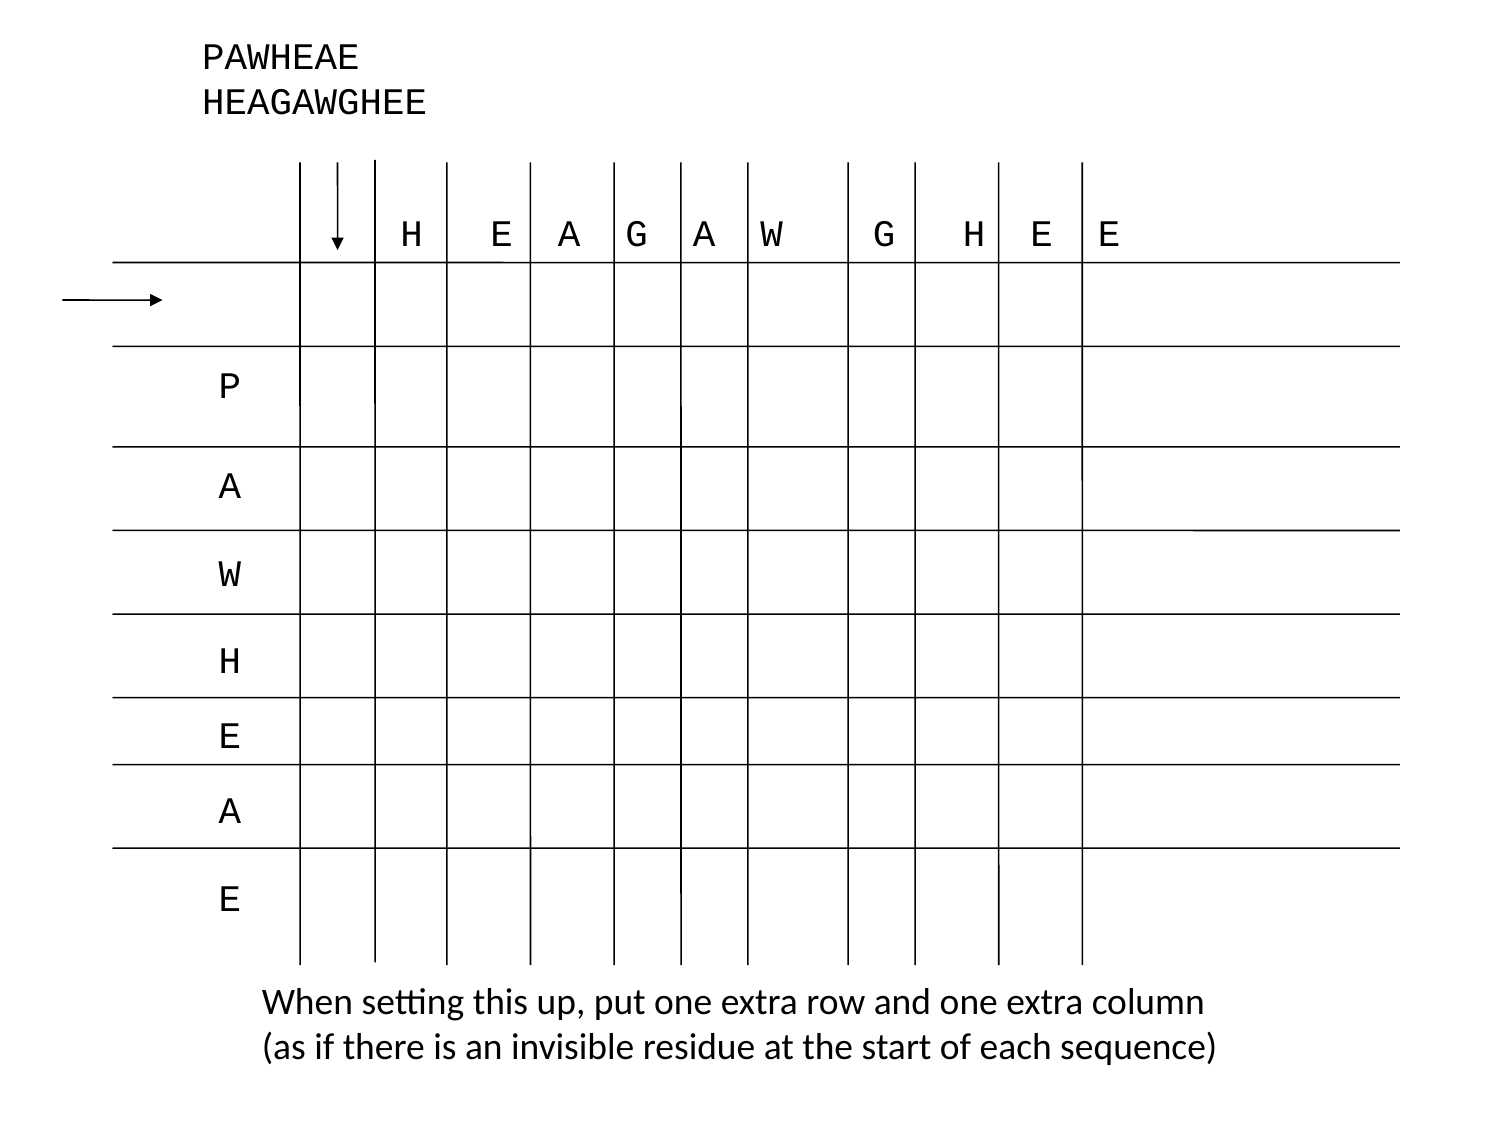

PAWHEAE
HEAGAWGHEE

H   E  A  G  A  W    G   H  E  E

P

A

W

H

E

A

E
When setting this up, put one extra row and one extra column
(as if there is an invisible residue at the start of each sequence)